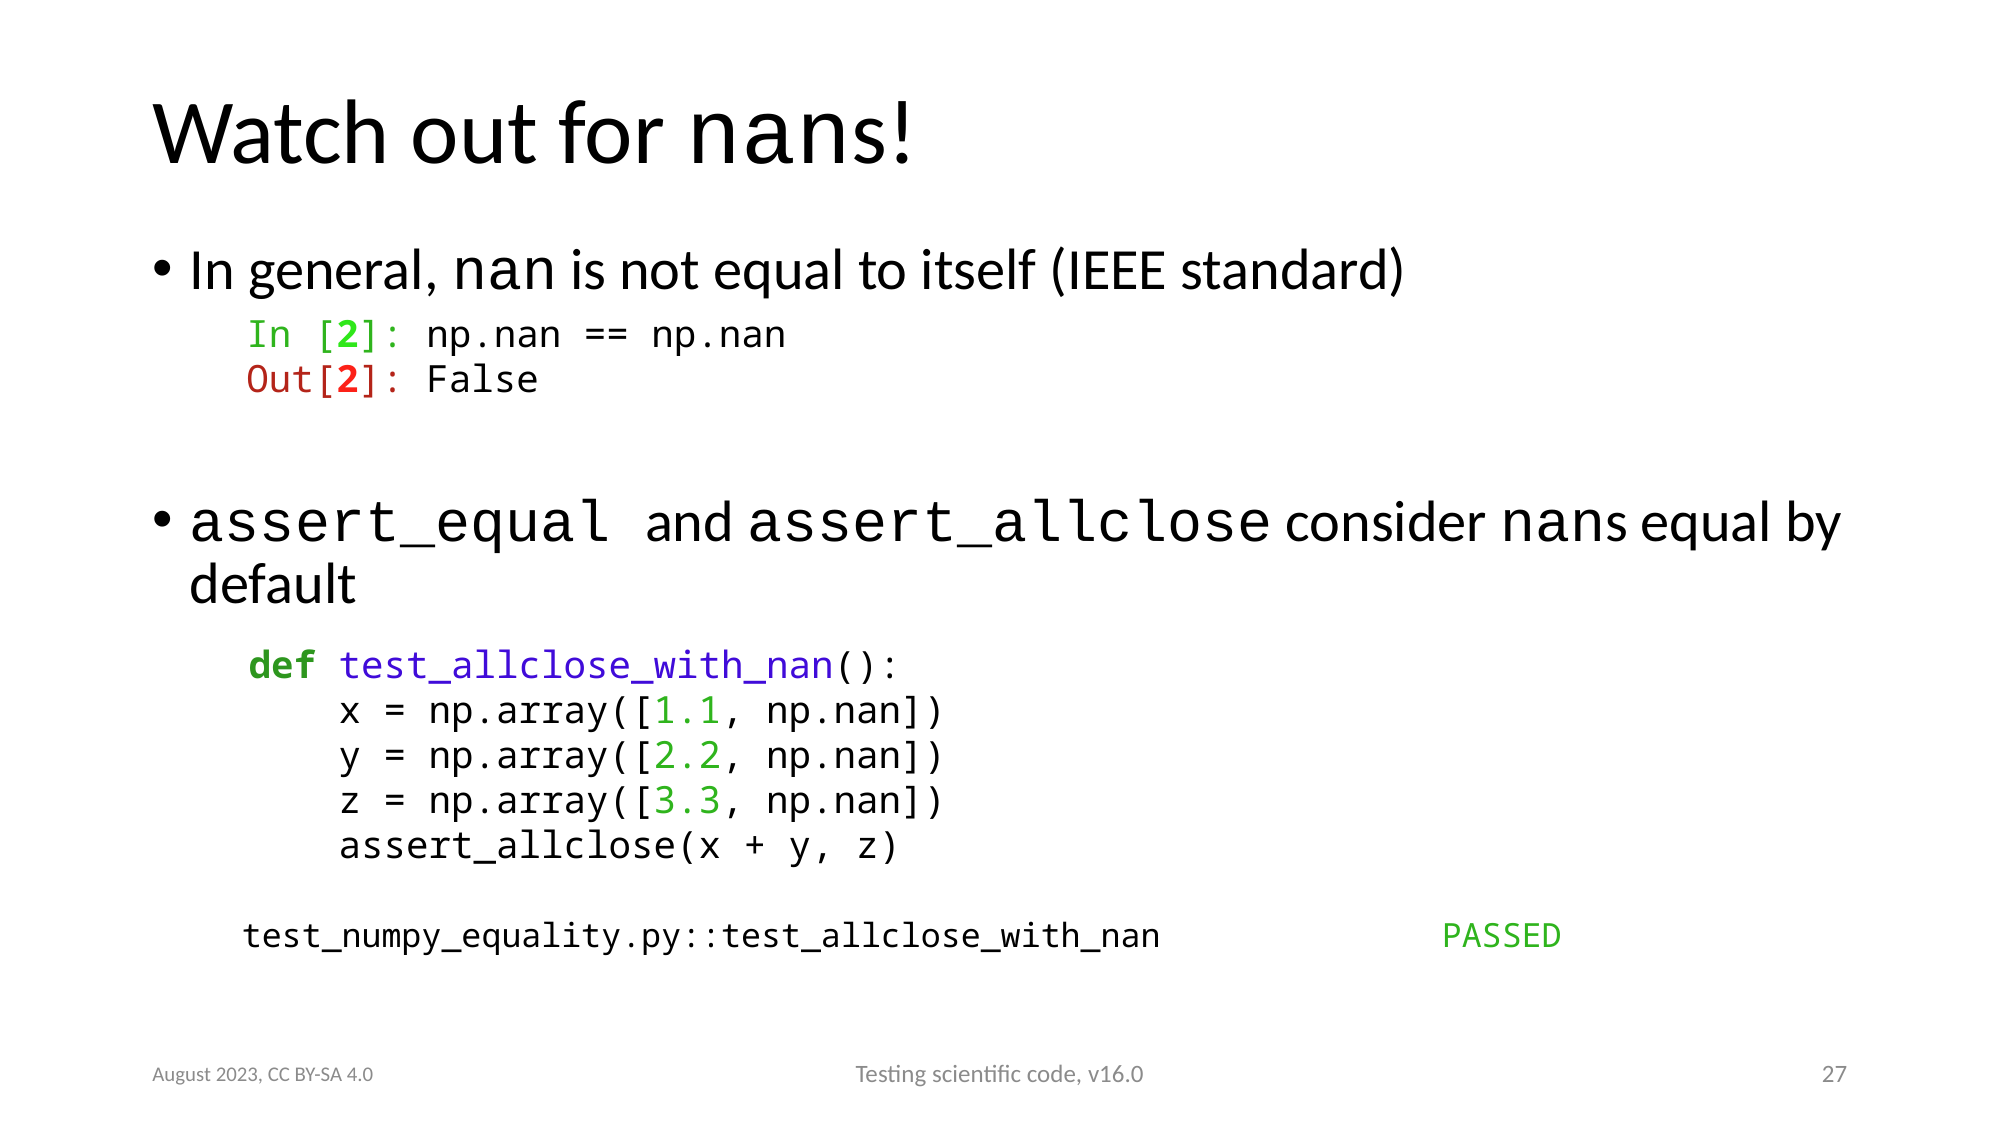

# Watch out for nans!
In general, nan is not equal to itself (IEEE standard)

assert_equal and assert_allclose consider nans equal by default
In [2]: np.nan == np.nan
Out[2]: False
def test_allclose_with_nan():
    x = np.array([1.1, np.nan])
    y = np.array([2.2, np.nan])
    z = np.array([3.3, np.nan])
    assert_allclose(x + y, z)
test_numpy_equality.py::test_allclose_with_nan 		PASSED
August 2023, CC BY-SA 4.0
Testing scientific code, v16.0
27